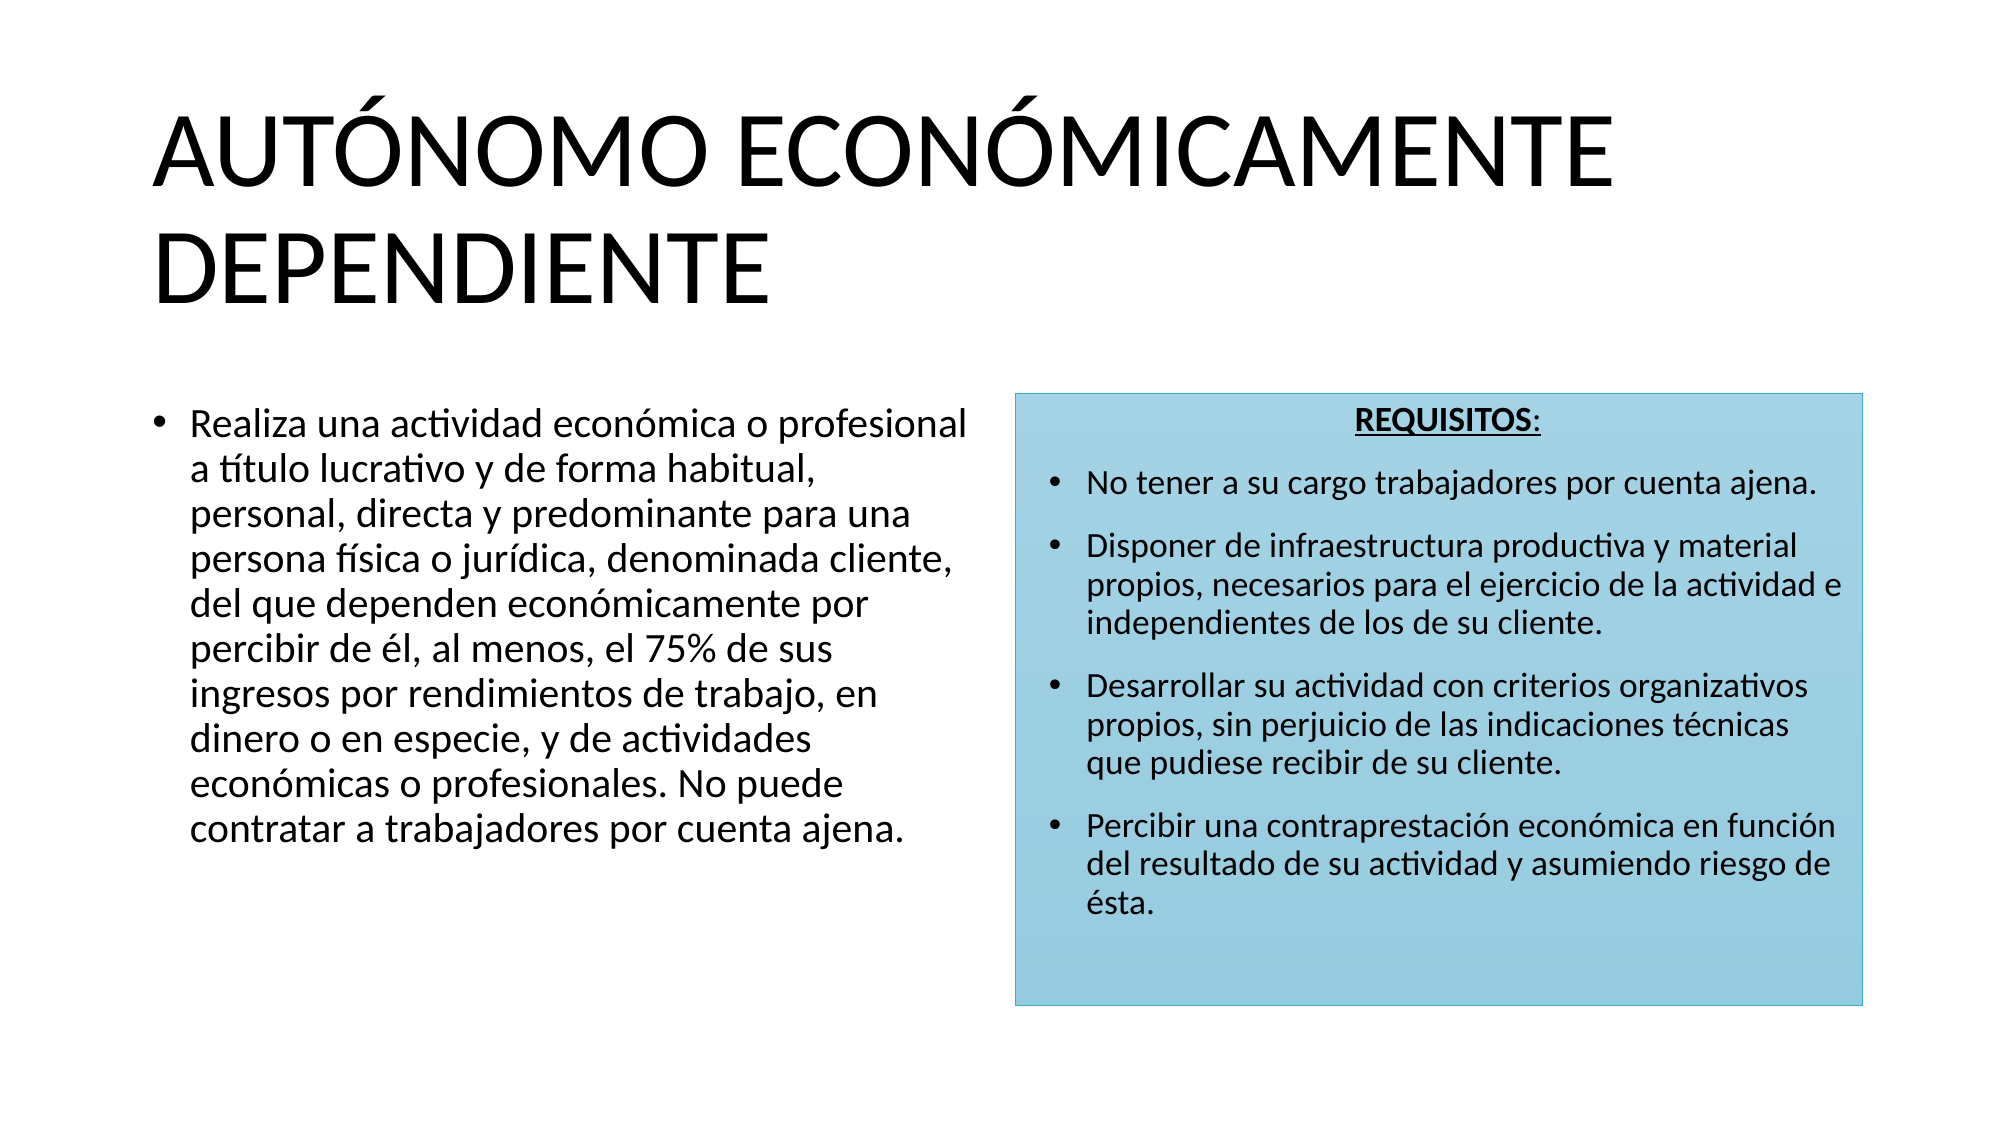

# AUTÓNOMO ECONÓMICAMENTE DEPENDIENTE
Realiza una actividad económica o profesional a título lucrativo y de forma habitual, personal, directa y predominante para una persona física o jurídica, denominada cliente, del que dependen económicamente por percibir de él, al menos, el 75% de sus ingresos por rendimientos de trabajo, en dinero o en especie, y de actividades económicas o profesionales. No puede contratar a trabajadores por cuenta ajena.

REQUISITOS:
No tener a su cargo trabajadores por cuenta ajena.
Disponer de infraestructura productiva y material propios, necesarios para el ejercicio de la actividad e independientes de los de su cliente.
Desarrollar su actividad con criterios organizativos propios, sin perjuicio de las indicaciones técnicas que pudiese recibir de su cliente.
Percibir una contraprestación económica en función del resultado de su actividad y asumiendo riesgo de ésta.